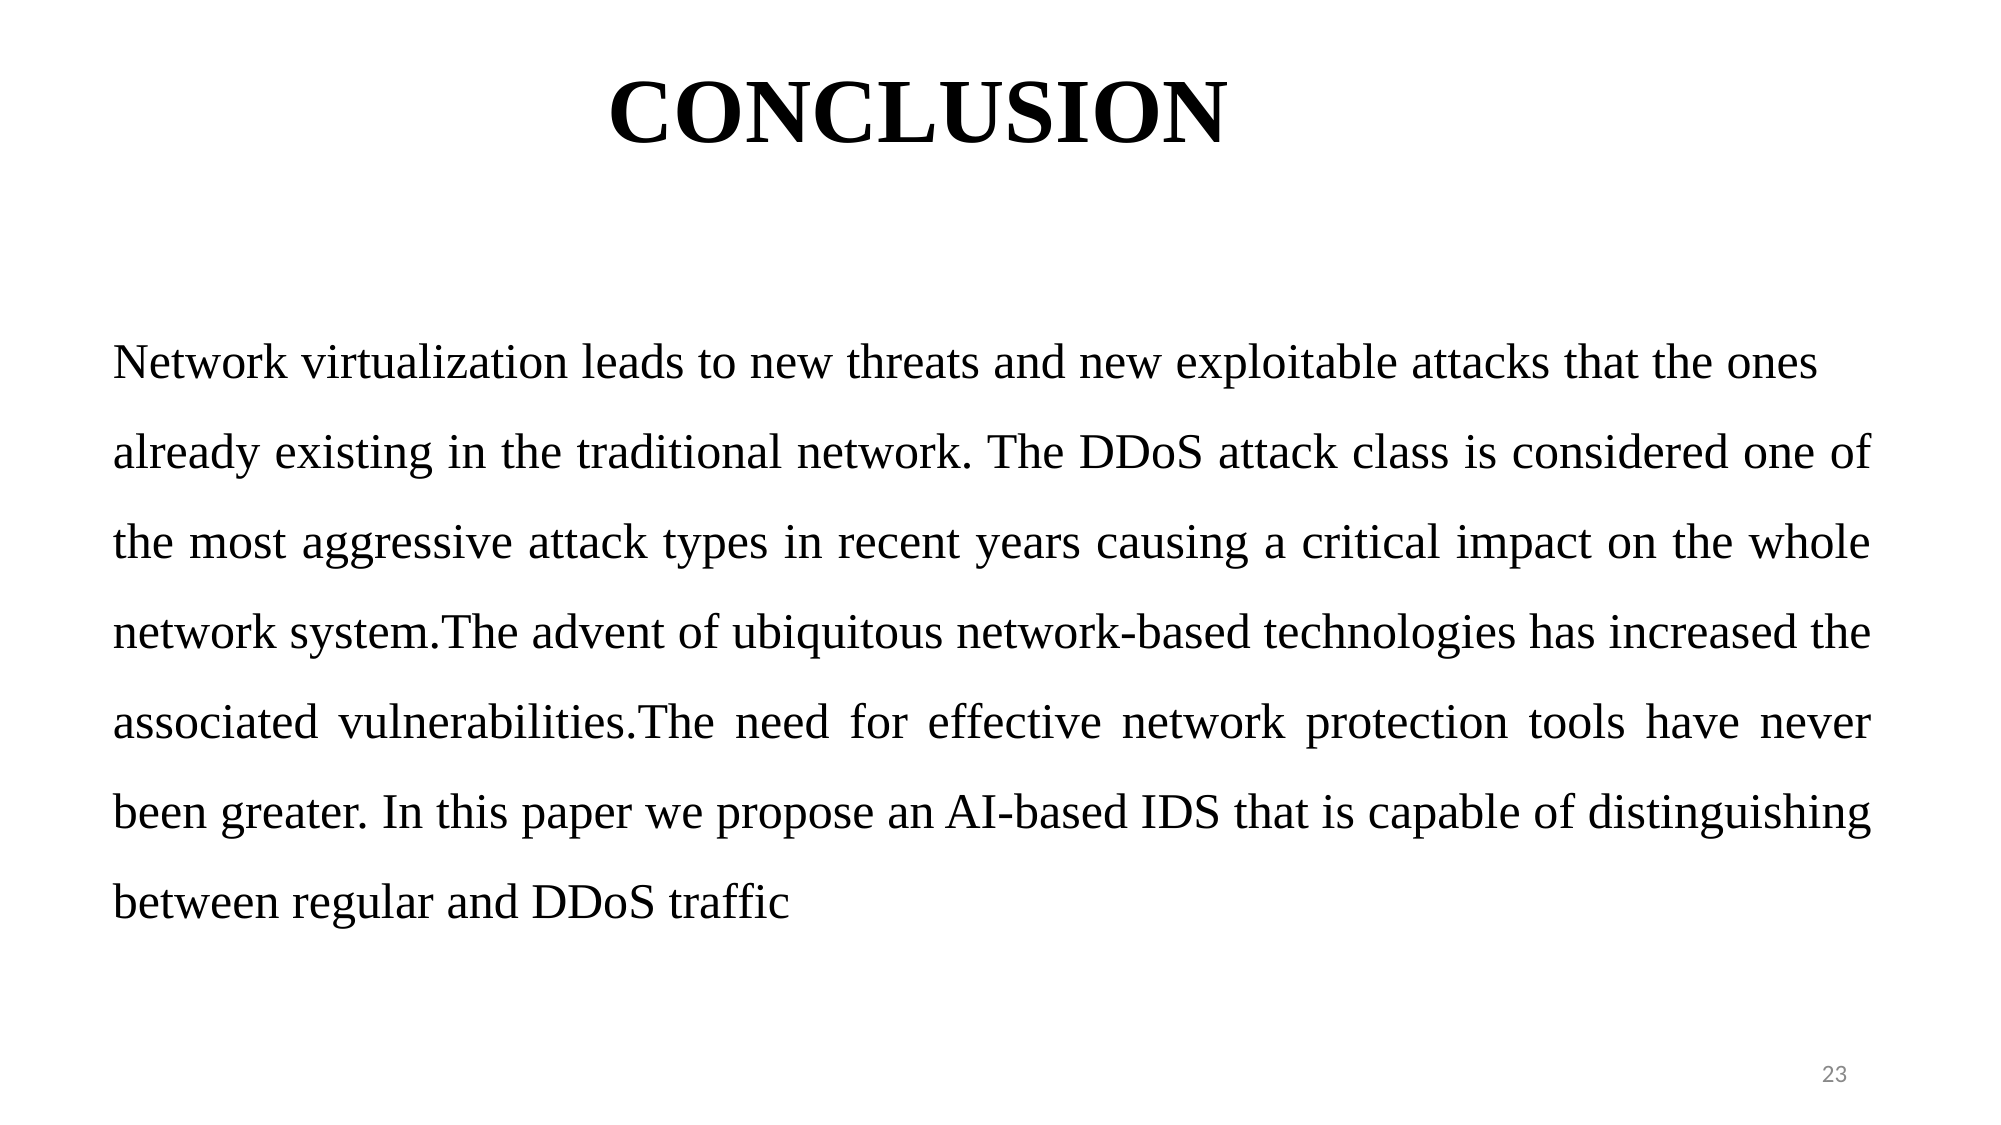

# CONCLUSION
Network virtualization leads to new threats and new exploitable attacks that the ones     already existing in the traditional network. The DDoS attack class is considered one of the most aggressive attack types in recent years causing a critical impact on the whole network system.The advent of ubiquitous network-based technologies has increased the associated vulnerabilities.The need for effective network protection tools have never been greater. In this paper we propose an AI-based IDS that is capable of distinguishing between regular and DDoS traffic
23